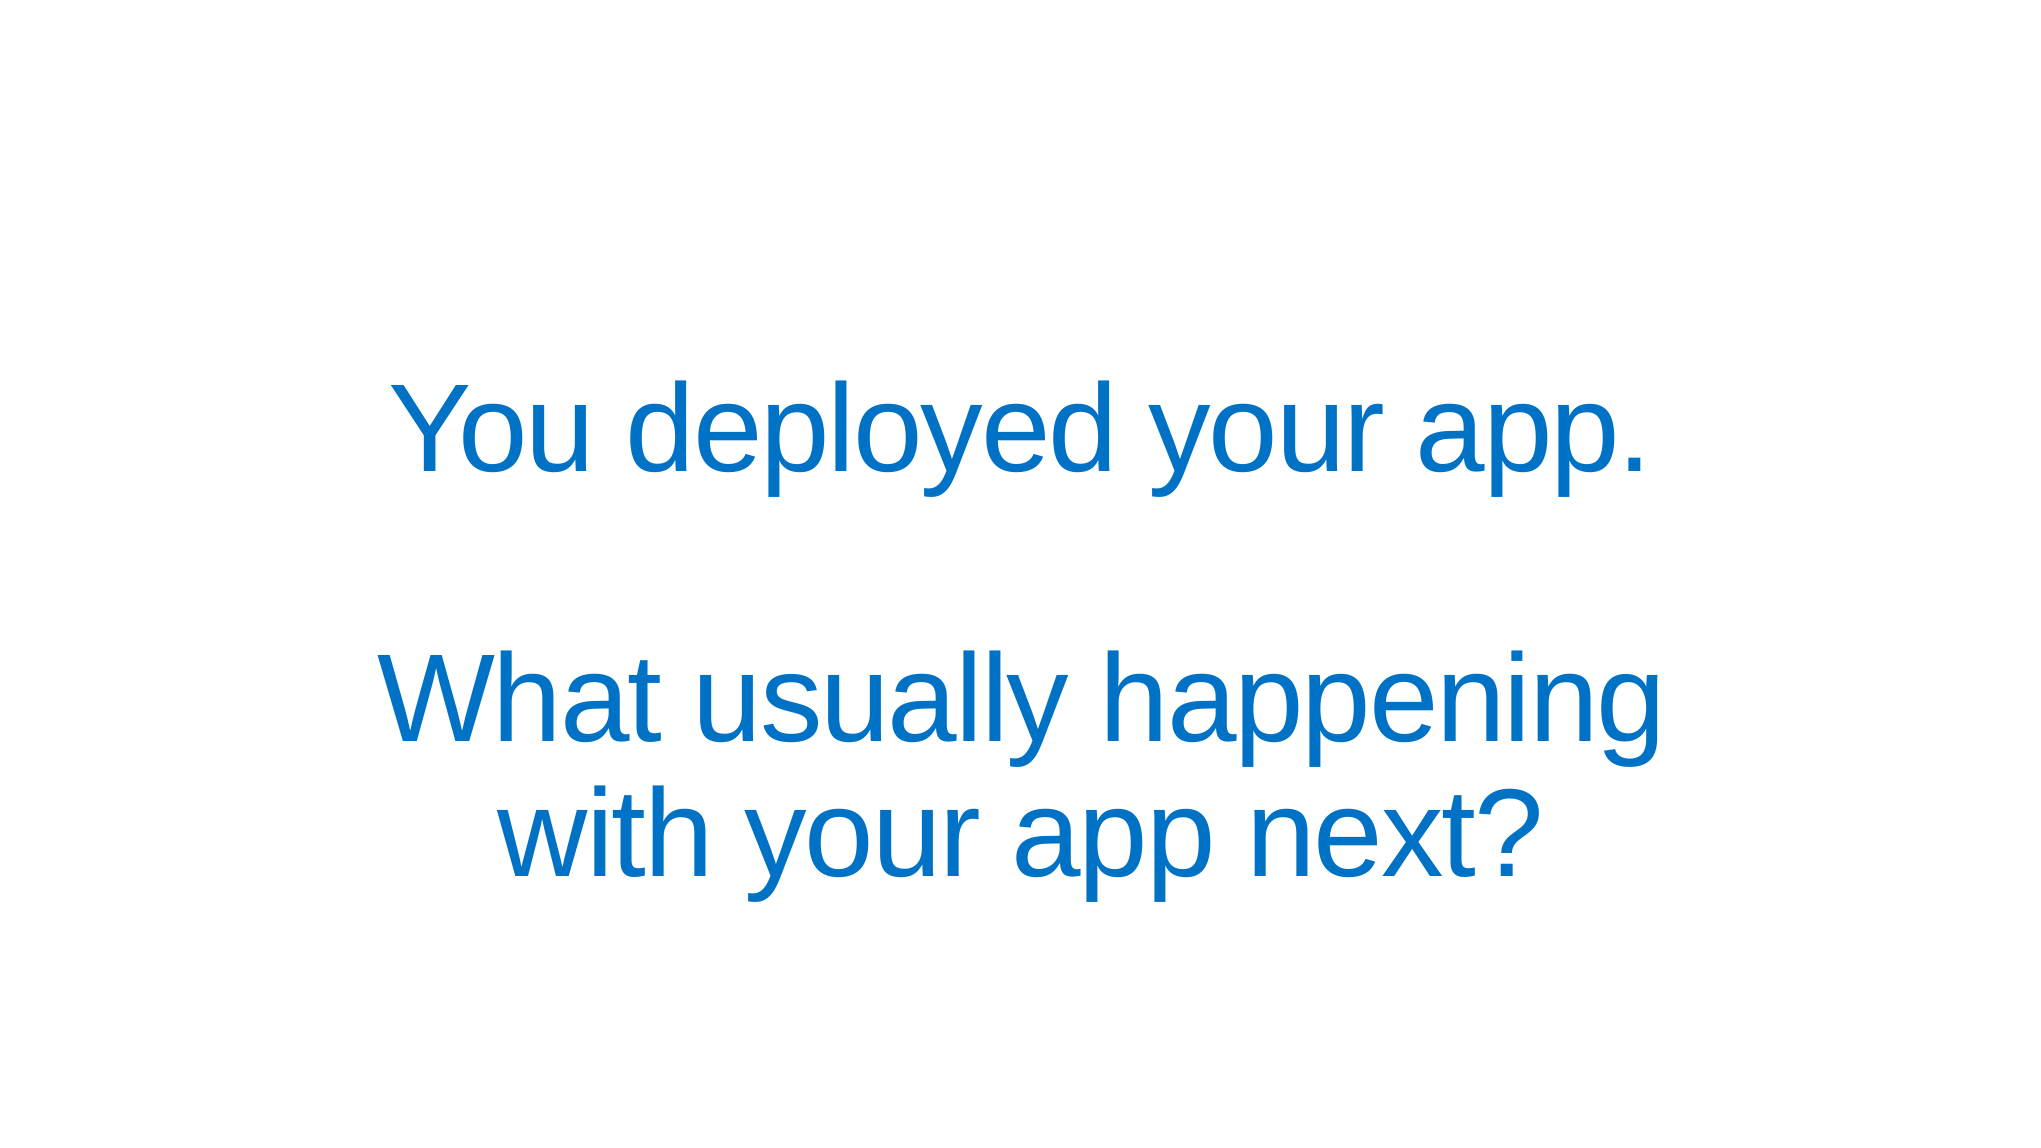

# You deployed your app. What usually happening with your app next?